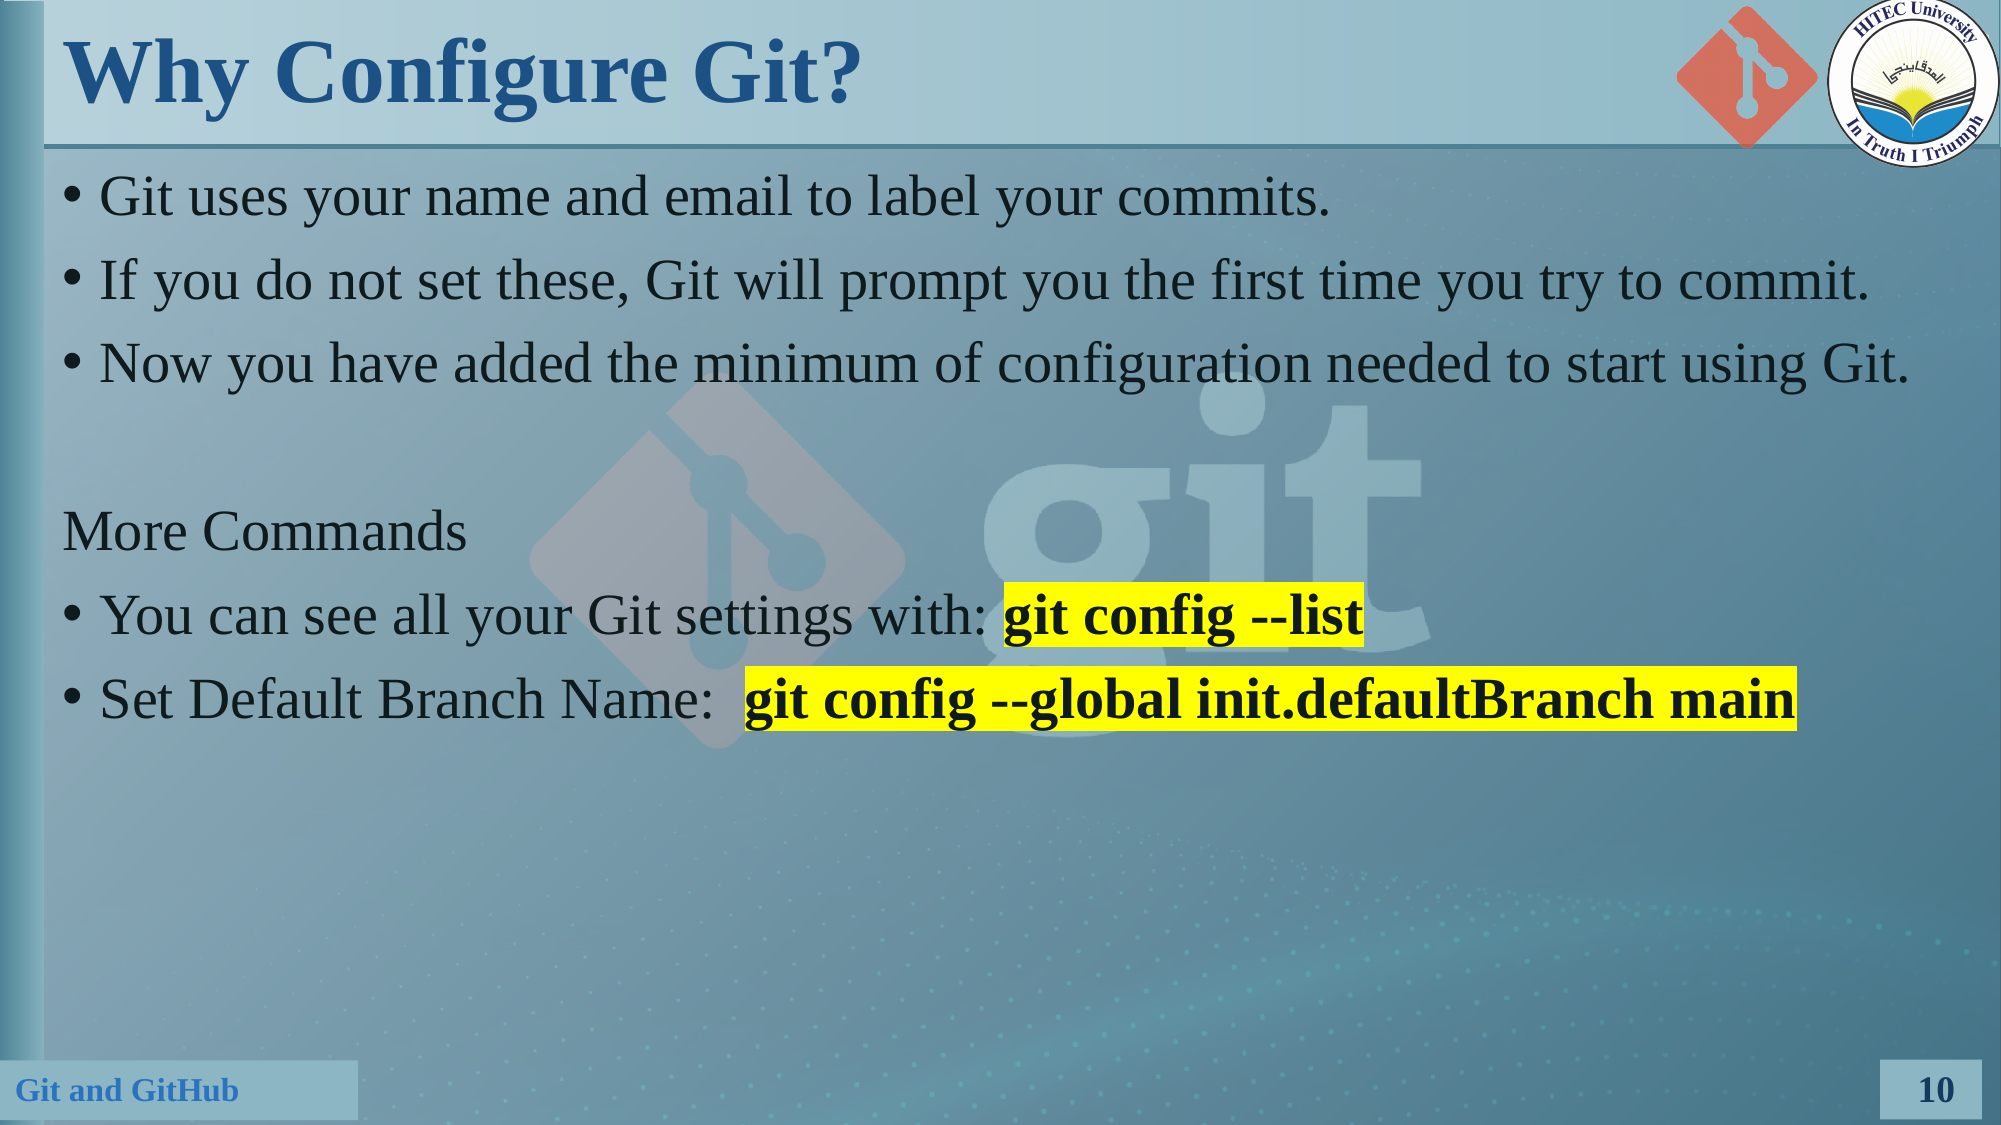

# Why Configure Git?
Git uses your name and email to label your commits.
If you do not set these, Git will prompt you the first time you try to commit.
Now you have added the minimum of configuration needed to start using Git.

More Commands
You can see all your Git settings with: git config --list
Set Default Branch Name:  git config --global init.defaultBranch main

10